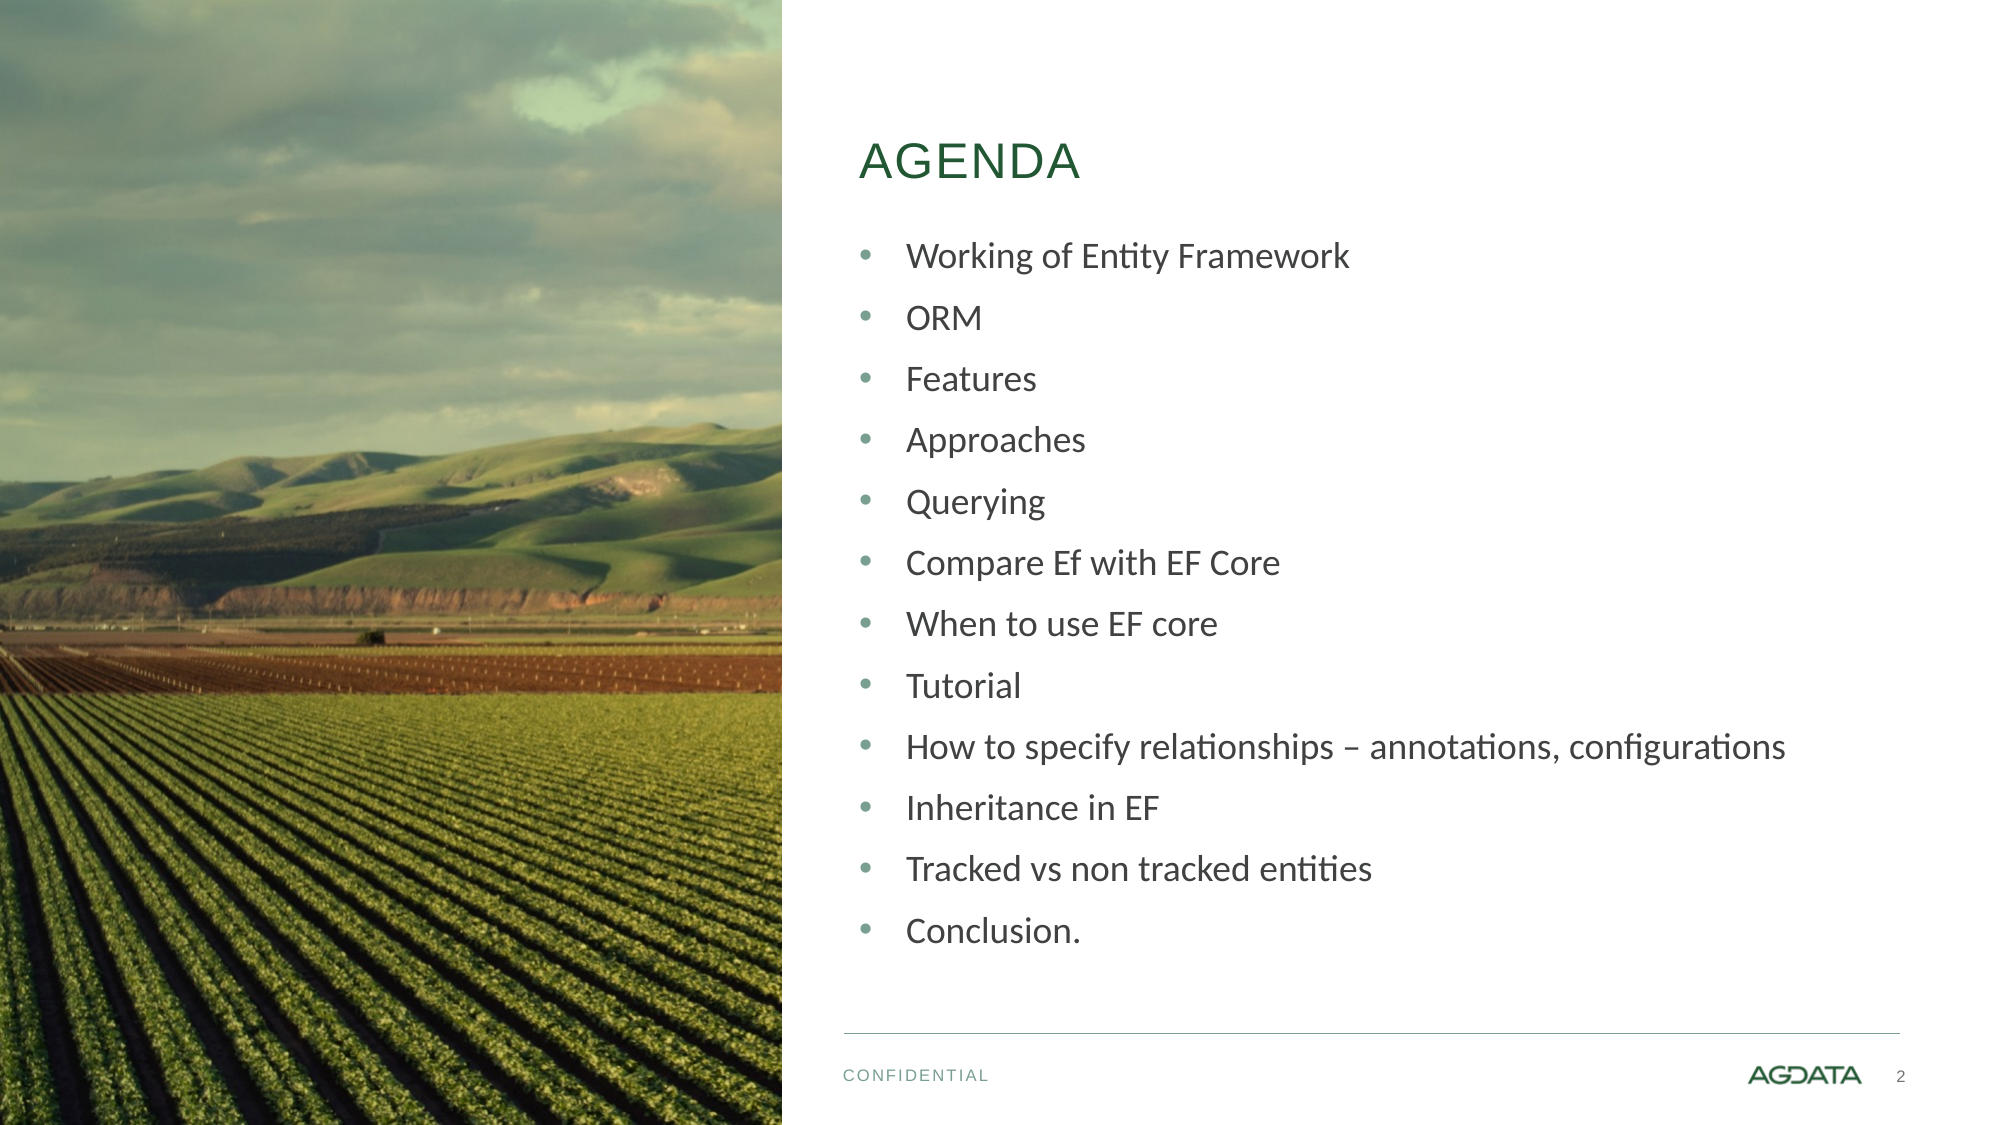

# Agenda
Working of Entity Framework
ORM
Features
Approaches
Querying
Compare Ef with EF Core
When to use EF core
Tutorial
How to specify relationships – annotations, configurations
Inheritance in EF
Tracked vs non tracked entities
Conclusion.